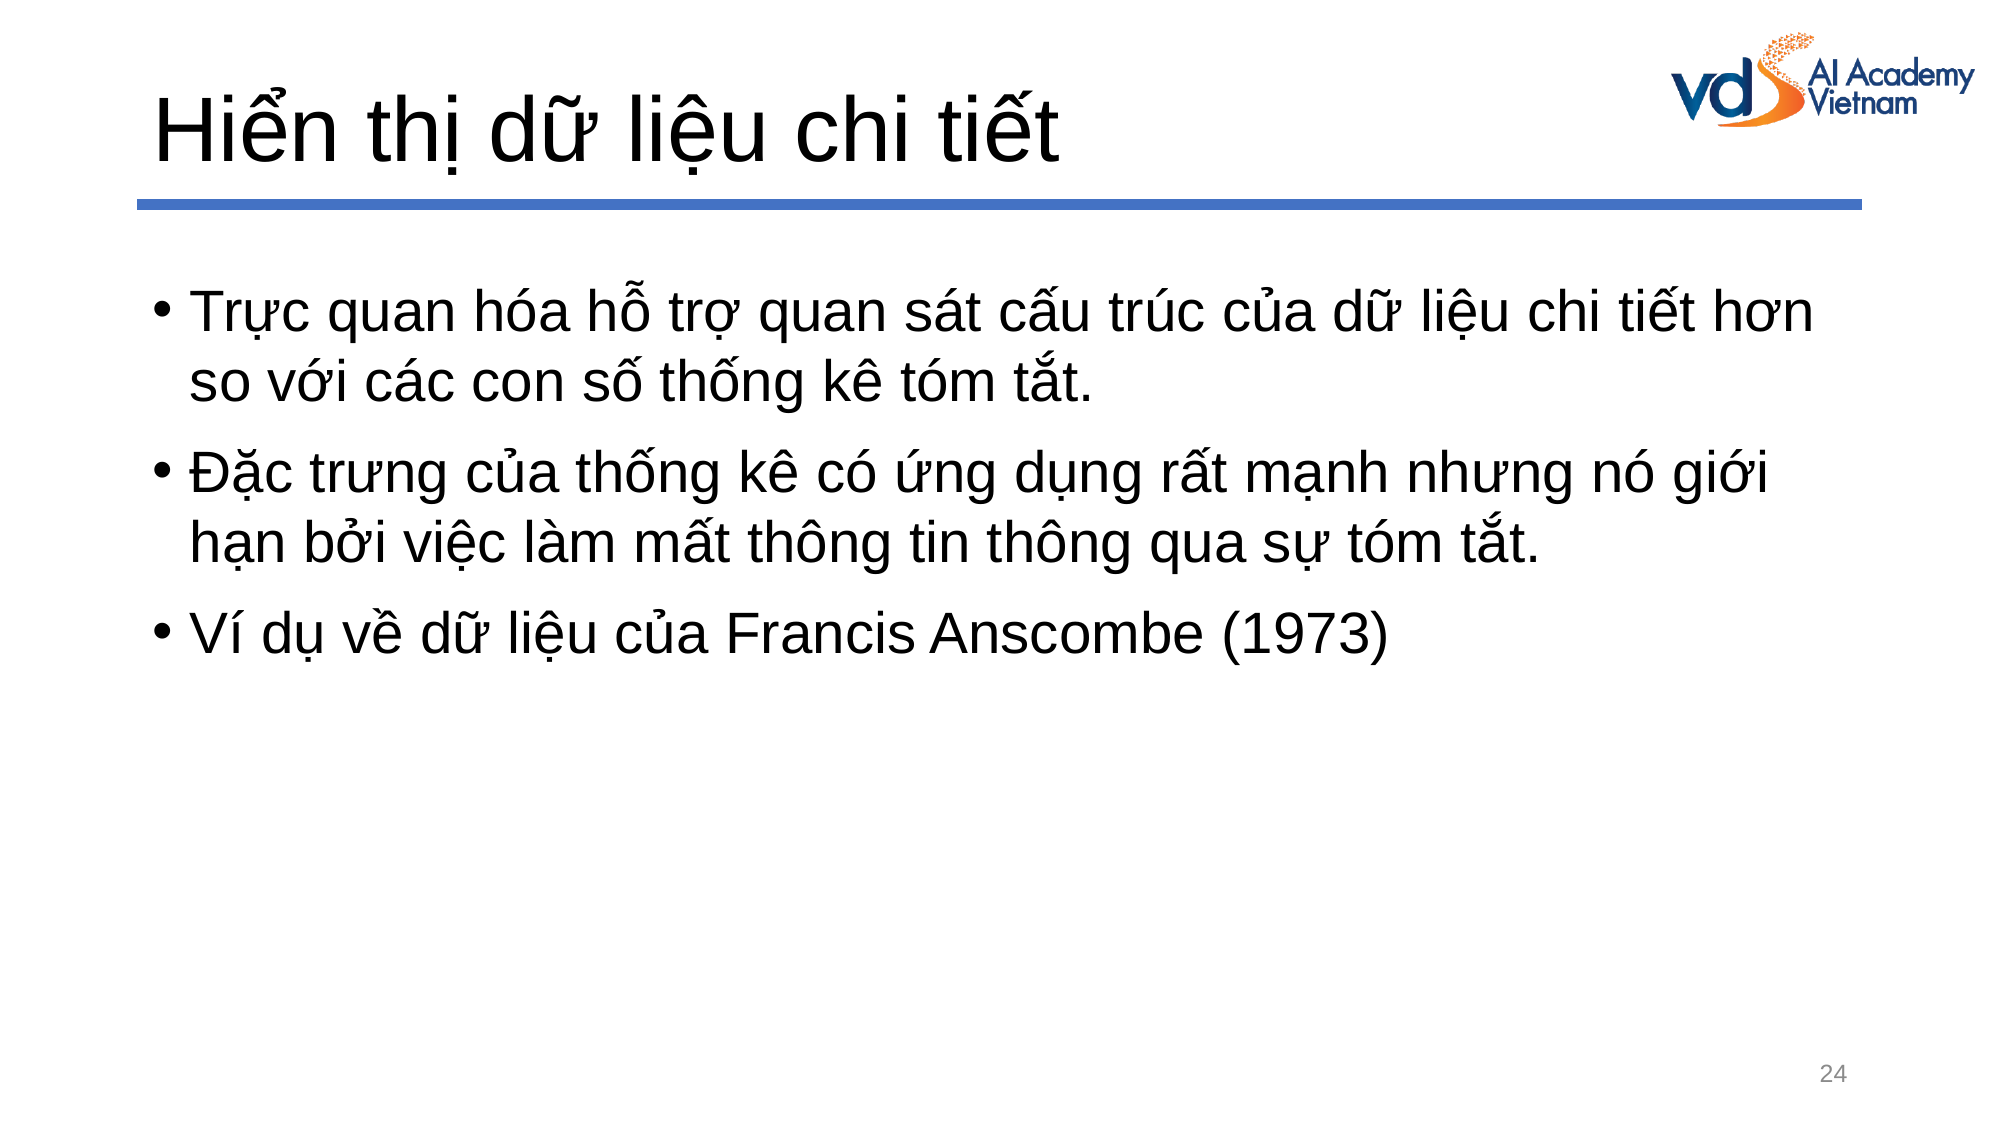

# Hiển thị dữ liệu chi tiết
Trực quan hóa hỗ trợ quan sát cấu trúc của dữ liệu chi tiết hơn so với các con số thống kê tóm tắt.
Đặc trưng của thống kê có ứng dụng rất mạnh nhưng nó giới hạn bởi việc làm mất thông tin thông qua sự tóm tắt.
Ví dụ về dữ liệu của Francis Anscombe (1973)
24